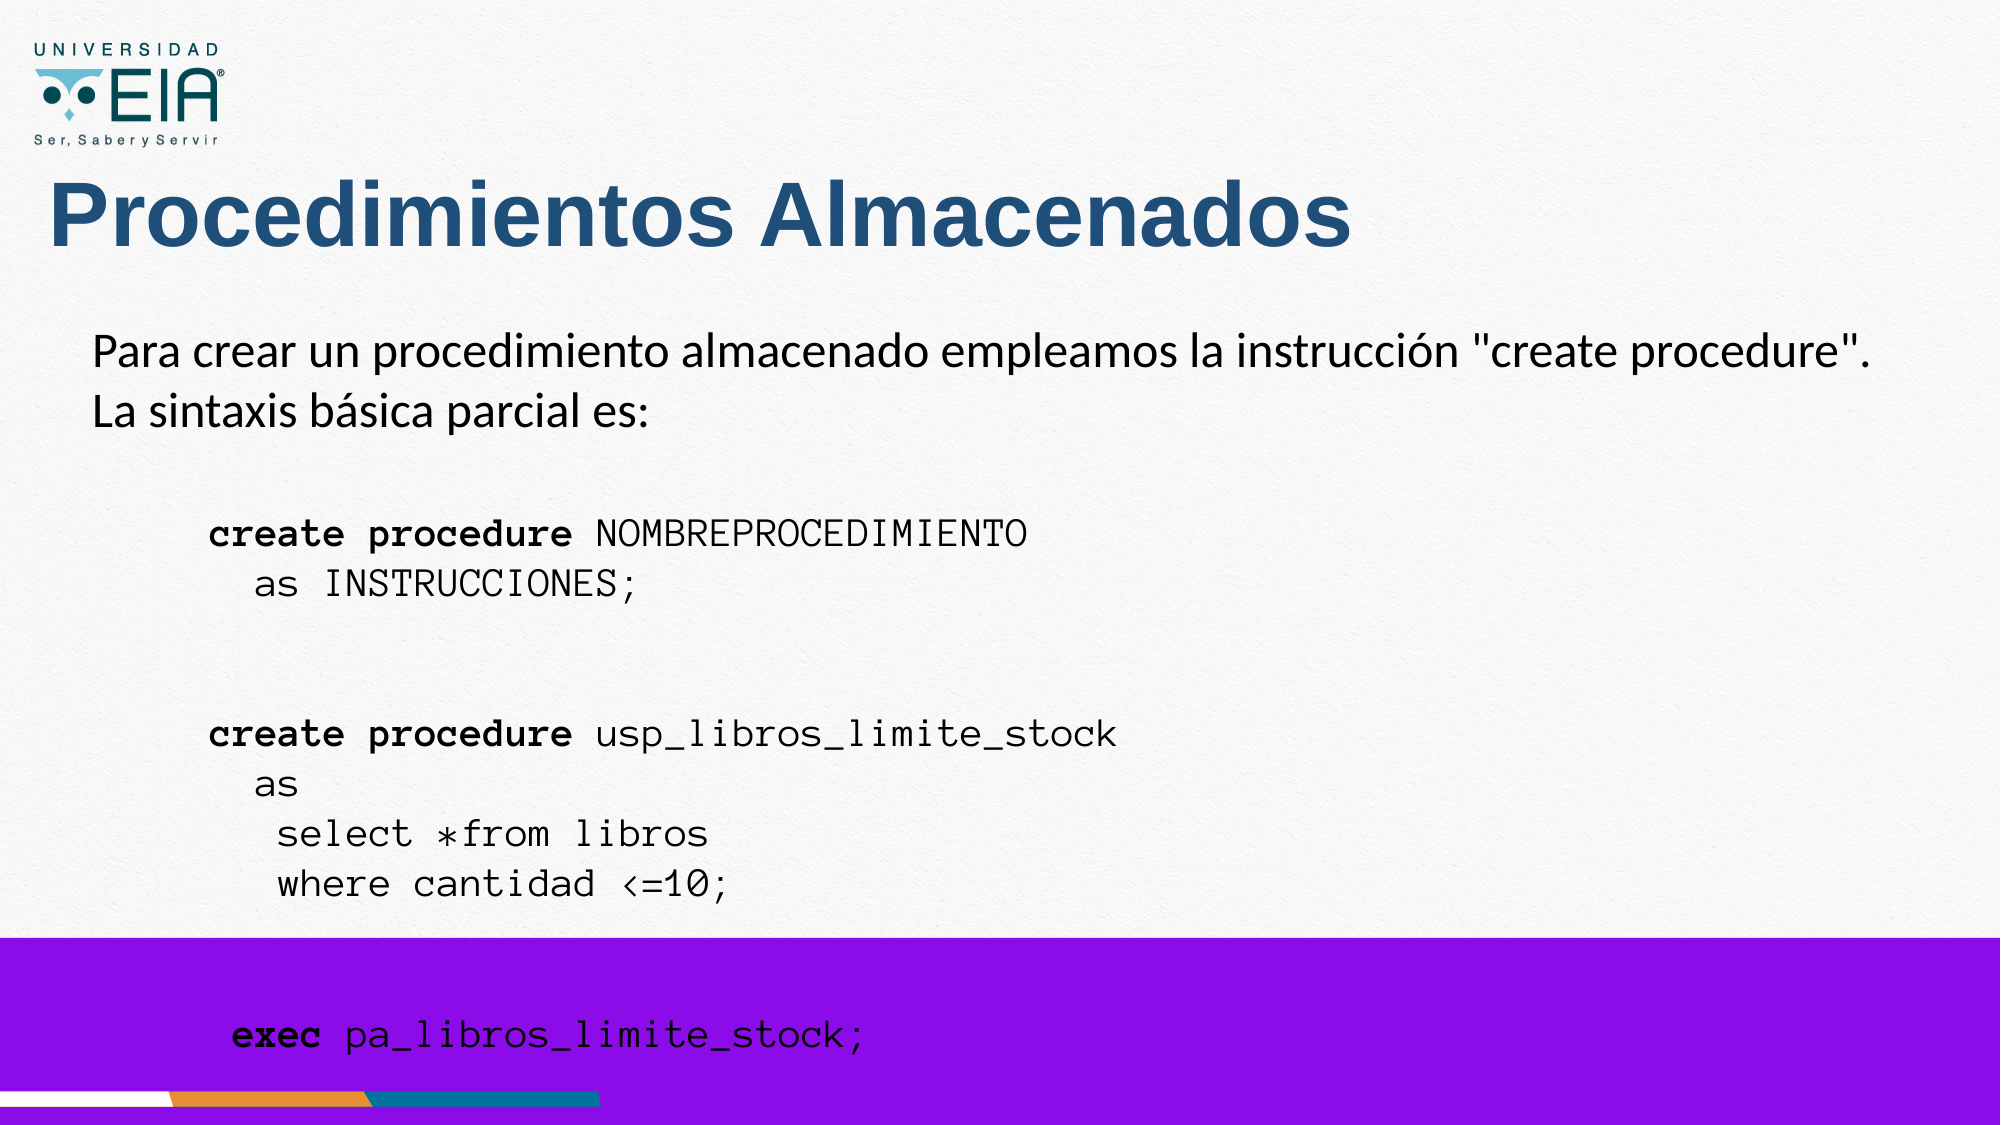

# Procedimientos Almacenados
Para crear un procedimiento almacenado empleamos la instrucción "create procedure". La sintaxis básica parcial es:
create procedure NOMBREPROCEDIMIENTO
  as INSTRUCCIONES;

create procedure usp_libros_limite_stock
  as
   select *from libros
   where cantidad <=10;

 exec pa_libros_limite_stock;